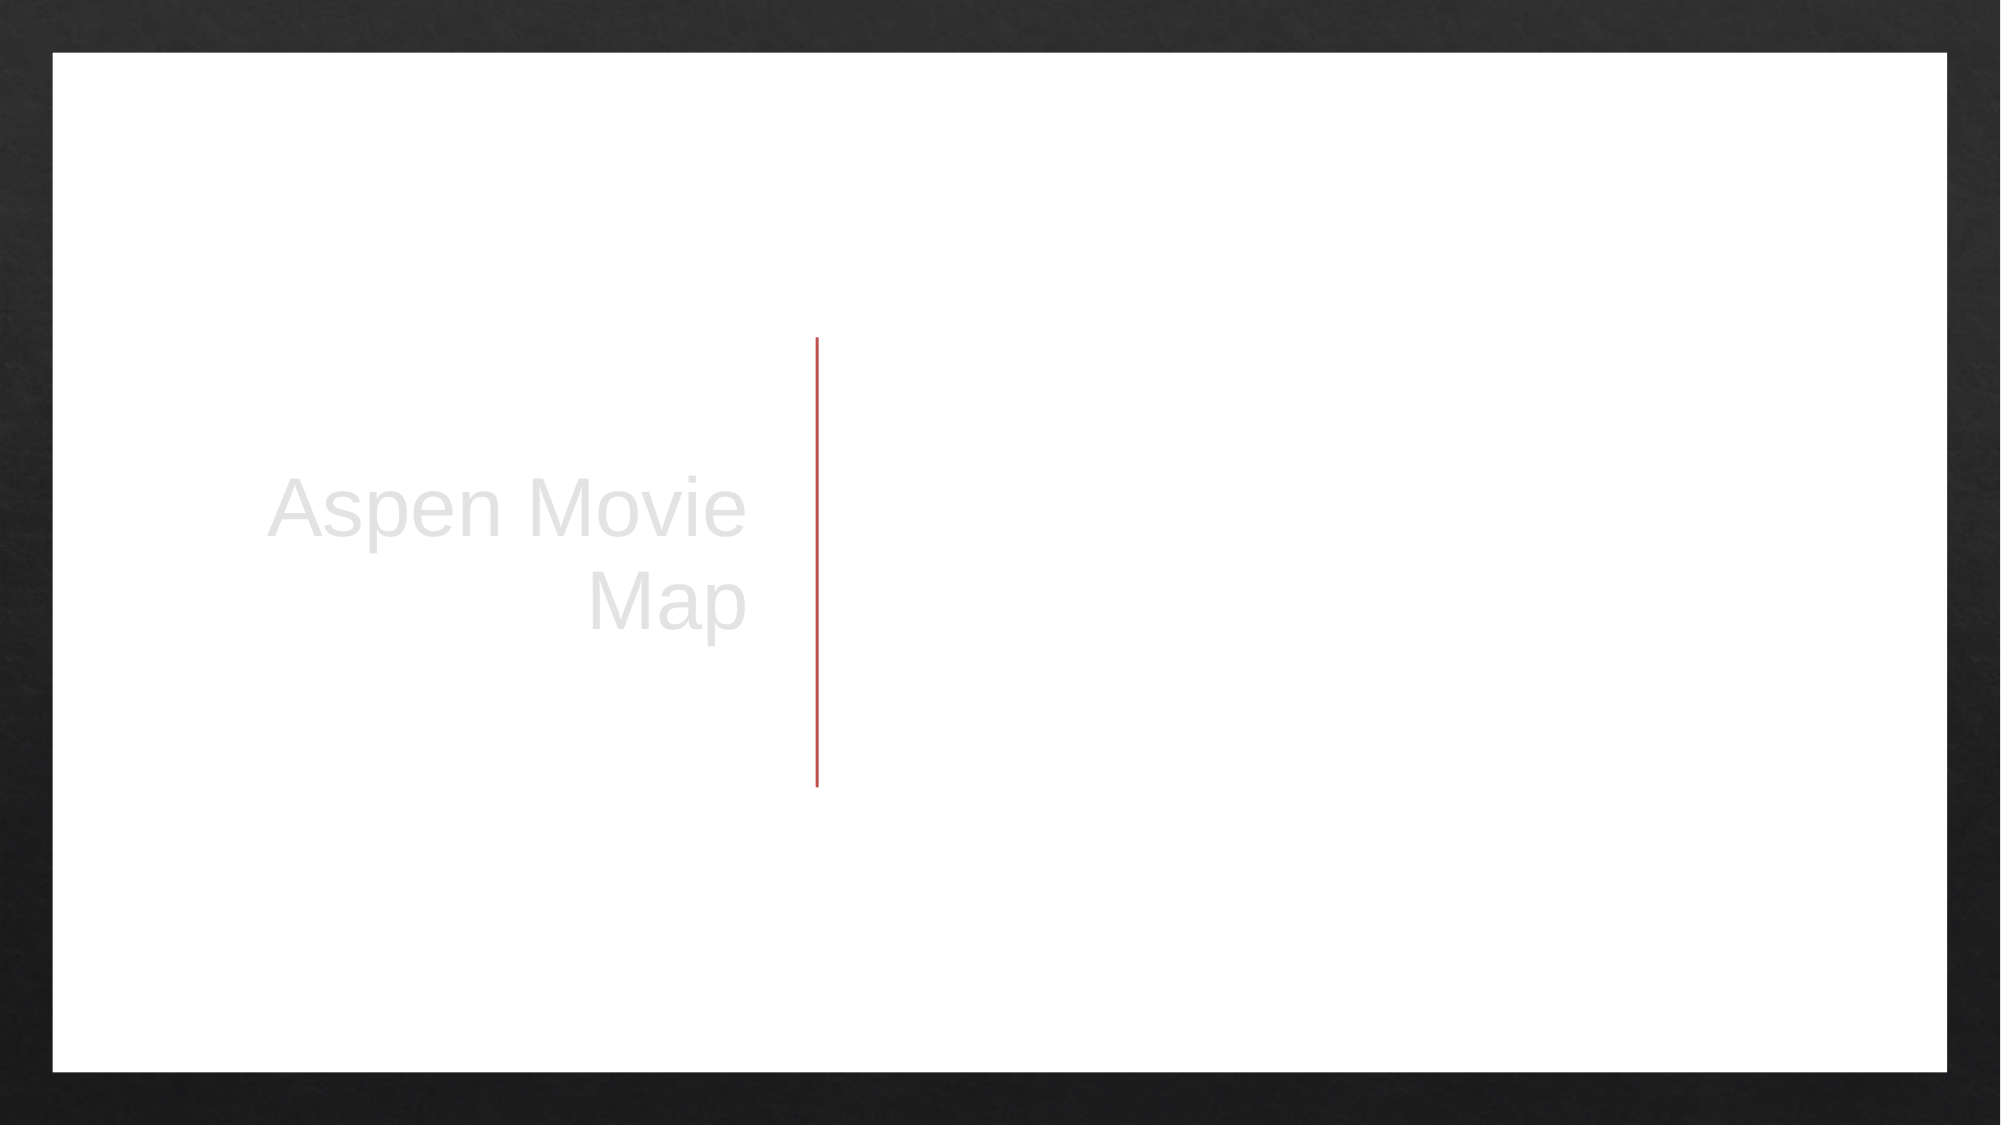

Aspen Movie Map
Salah satu tujuan dari teknologi kemiliteran adalah dapat memetakan medan secara real-time. Dengan aplikasi ini kita dapat memetakan medan dengan aplikasi AR sehingga pengambilan keputusan saat latihan maupun operasi militer bisa cepat dan tepat